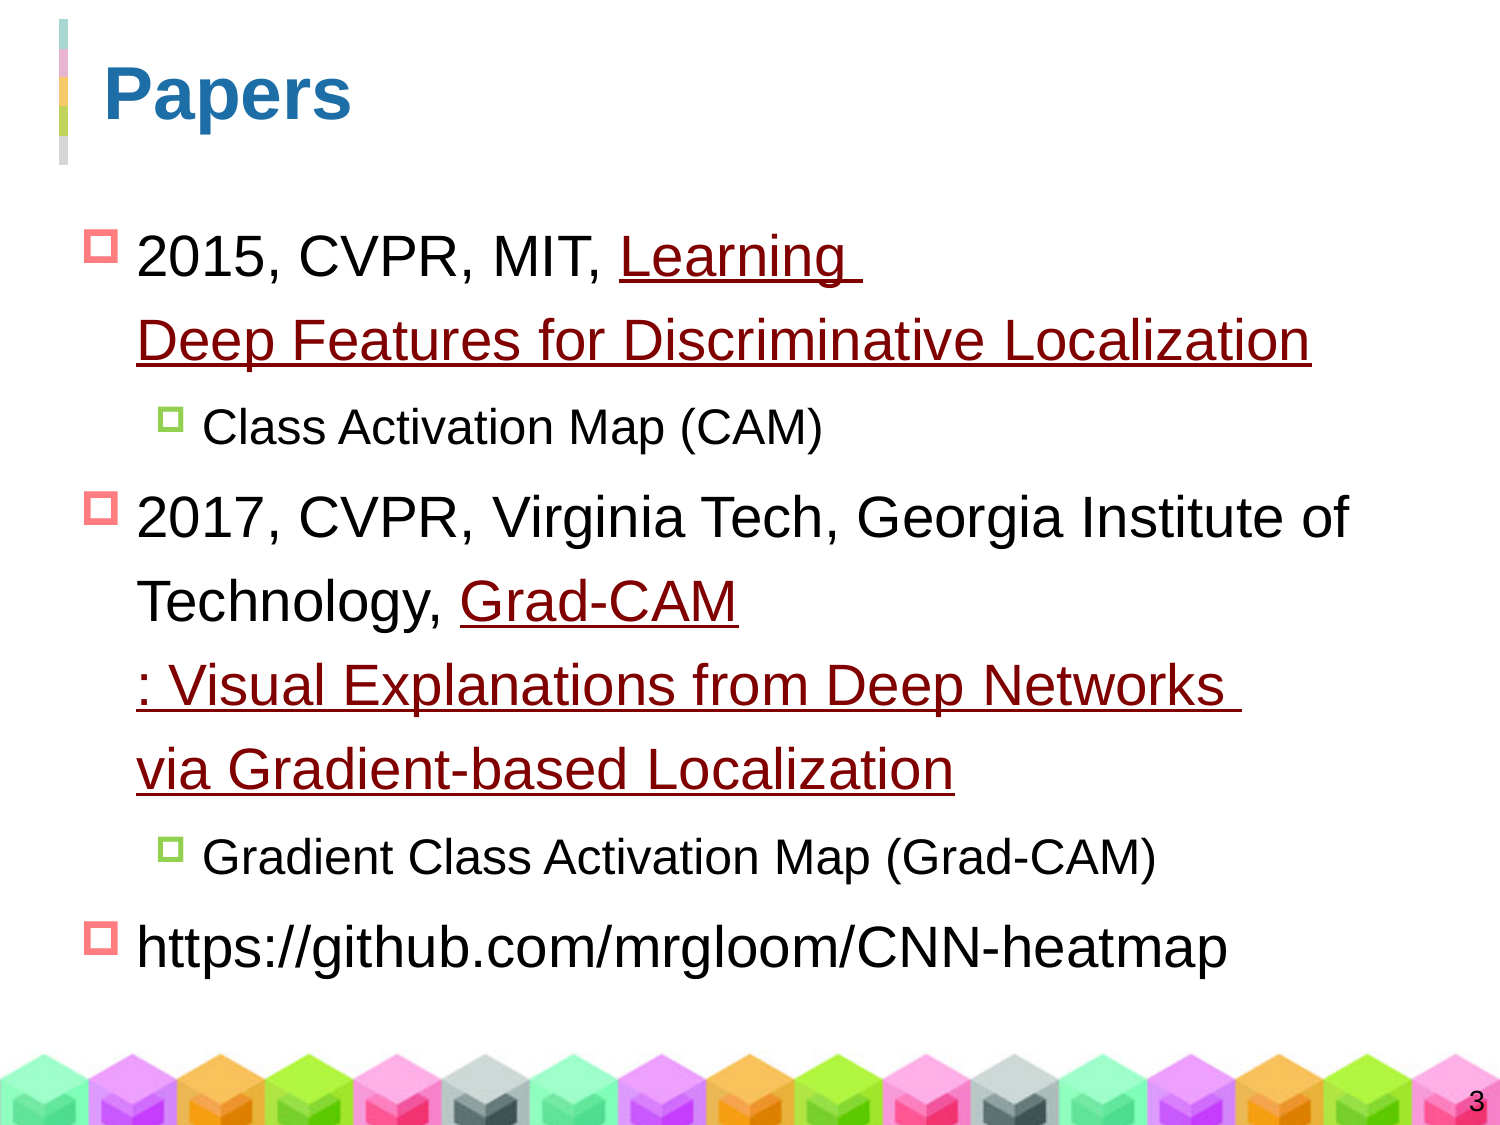

# Papers
2015, CVPR, MIT, Learning Deep Features for Discriminative Localization
Class Activation Map (CAM)
2017, CVPR, Virginia Tech, Georgia Institute of Technology, Grad-CAM: Visual Explanations from Deep Networks via Gradient-based Localization
Gradient Class Activation Map (Grad-CAM)
https://github.com/mrgloom/CNN-heatmap

3